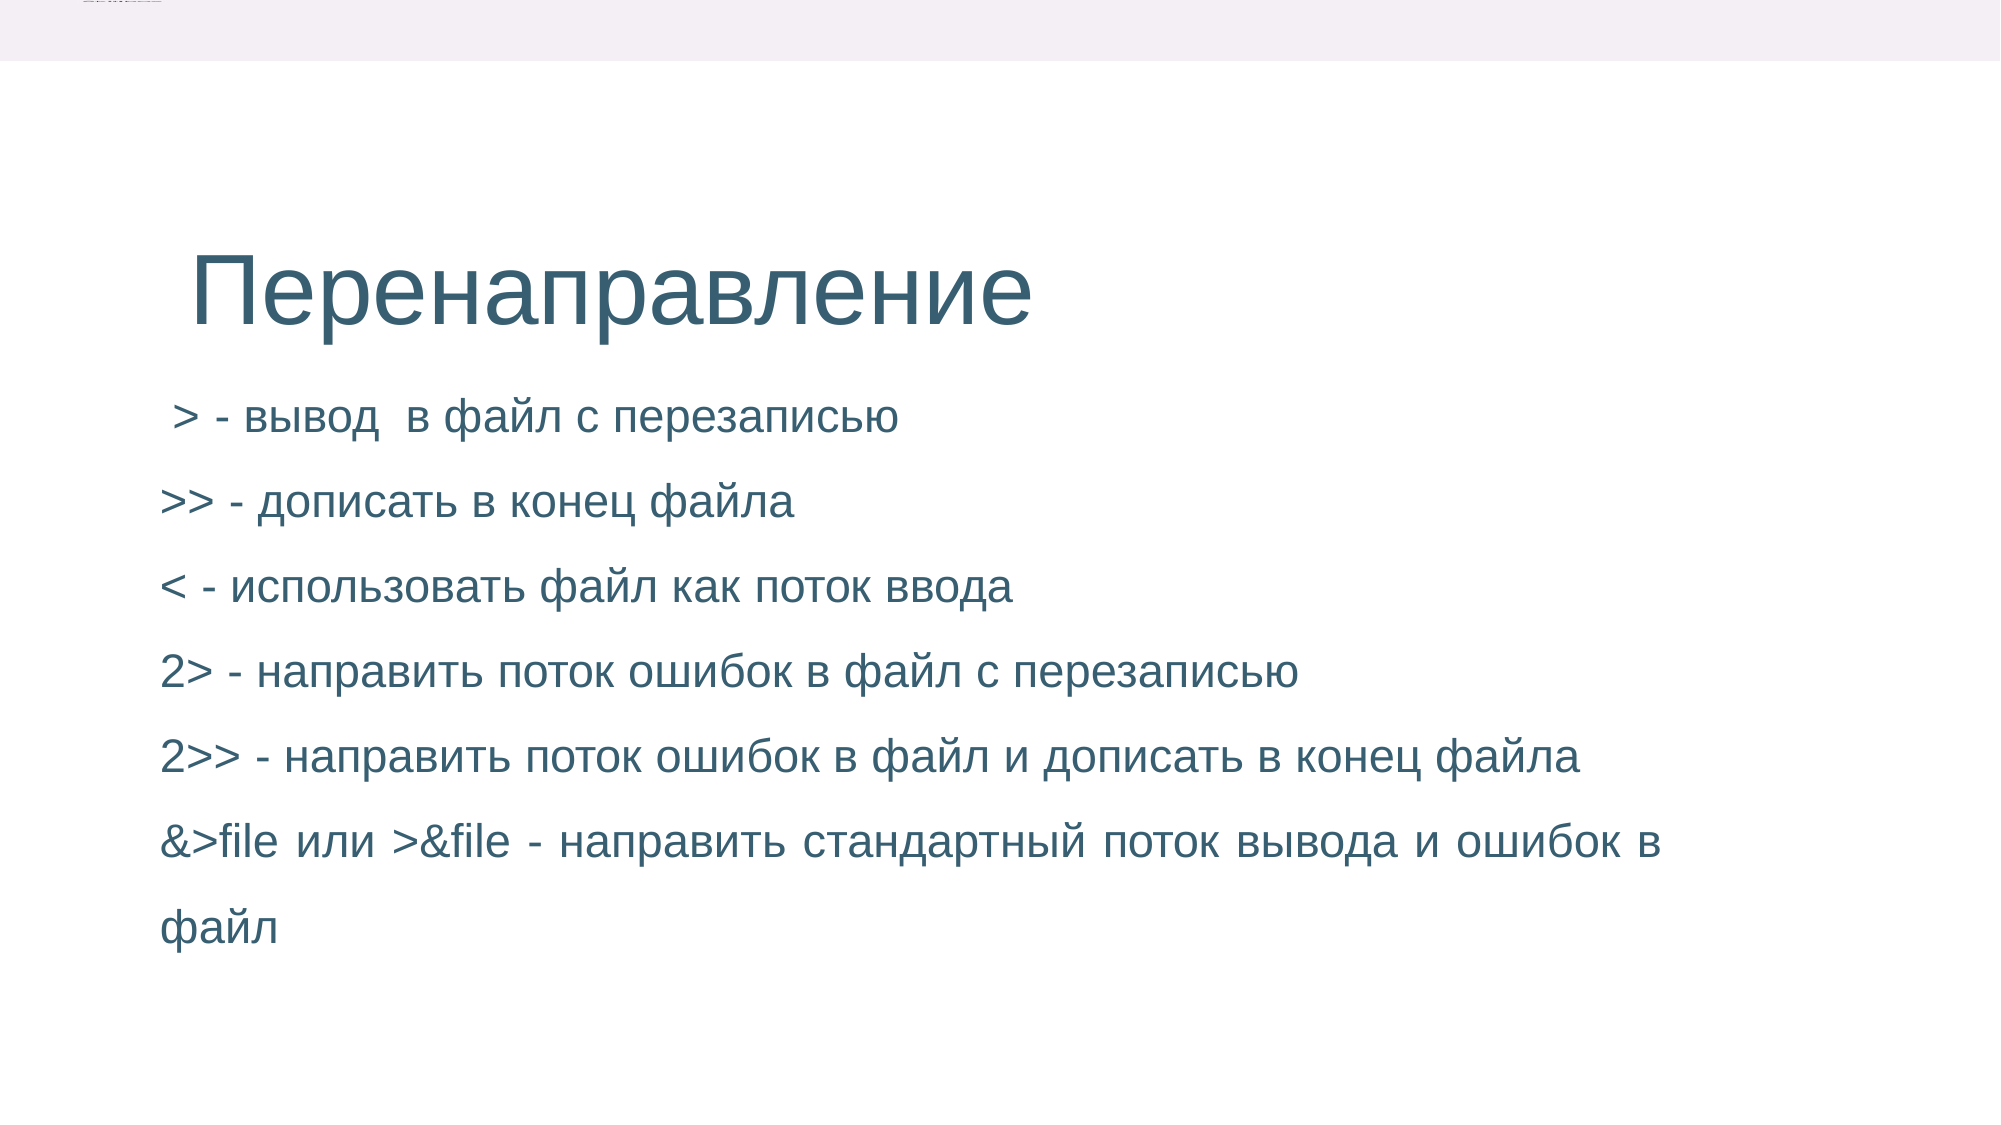

Перенаправление
> - вывод в файл с перезаписью
>> - дописать в конец файла
< - использовать файл как поток ввода
2> - направить поток ошибок в файл с перезаписью
2>> - направить поток ошибок в файл и дописать в конец файла
&>ﬁle или >&ﬁle - направить стандартный поток вывода и ошибок в
файл